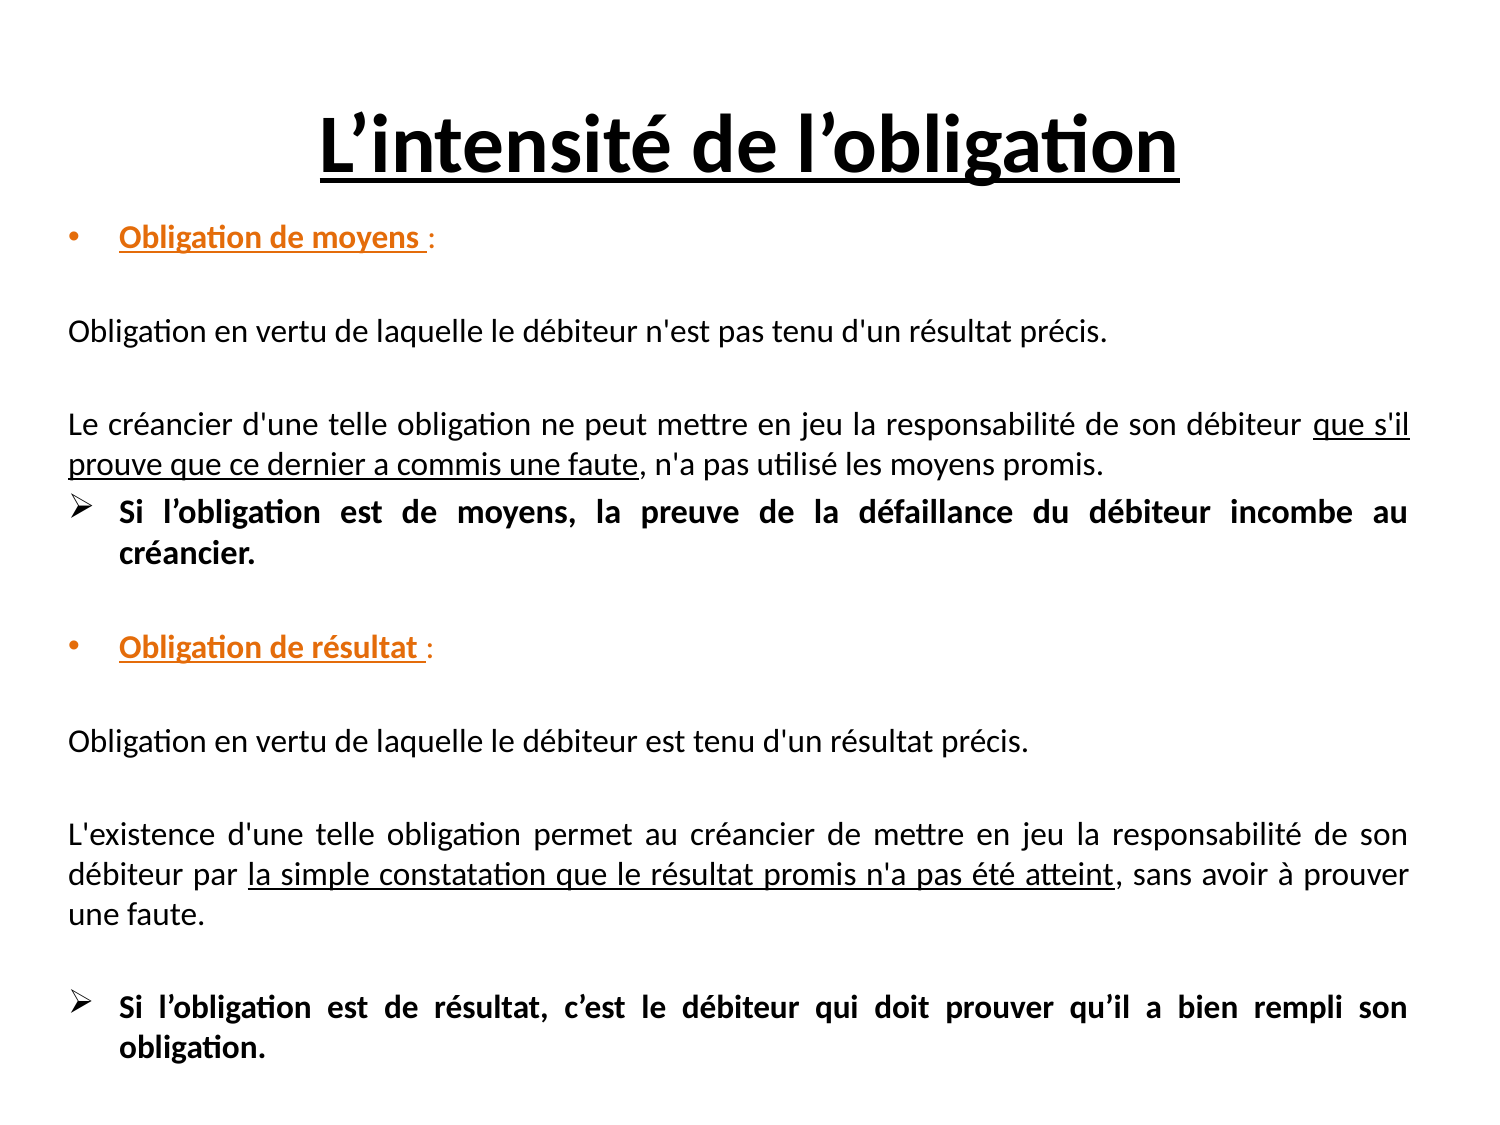

# L’intensité de l’obligation
Obligation de moyens :

Obligation en vertu de laquelle le débiteur n'est pas tenu d'un résultat précis.

Le créancier d'une telle obligation ne peut mettre en jeu la responsabilité de son débiteur que s'il prouve que ce dernier a commis une faute, n'a pas utilisé les moyens promis.
Si l’obligation est de moyens, la preuve de la défaillance du débiteur incombe au créancier.

Obligation de résultat :

Obligation en vertu de laquelle le débiteur est tenu d'un résultat précis.

L'existence d'une telle obligation permet au créancier de mettre en jeu la responsabilité de son débiteur par la simple constatation que le résultat promis n'a pas été atteint, sans avoir à prouver une faute.

Si l’obligation est de résultat, c’est le débiteur qui doit prouver qu’il a bien rempli son obligation.